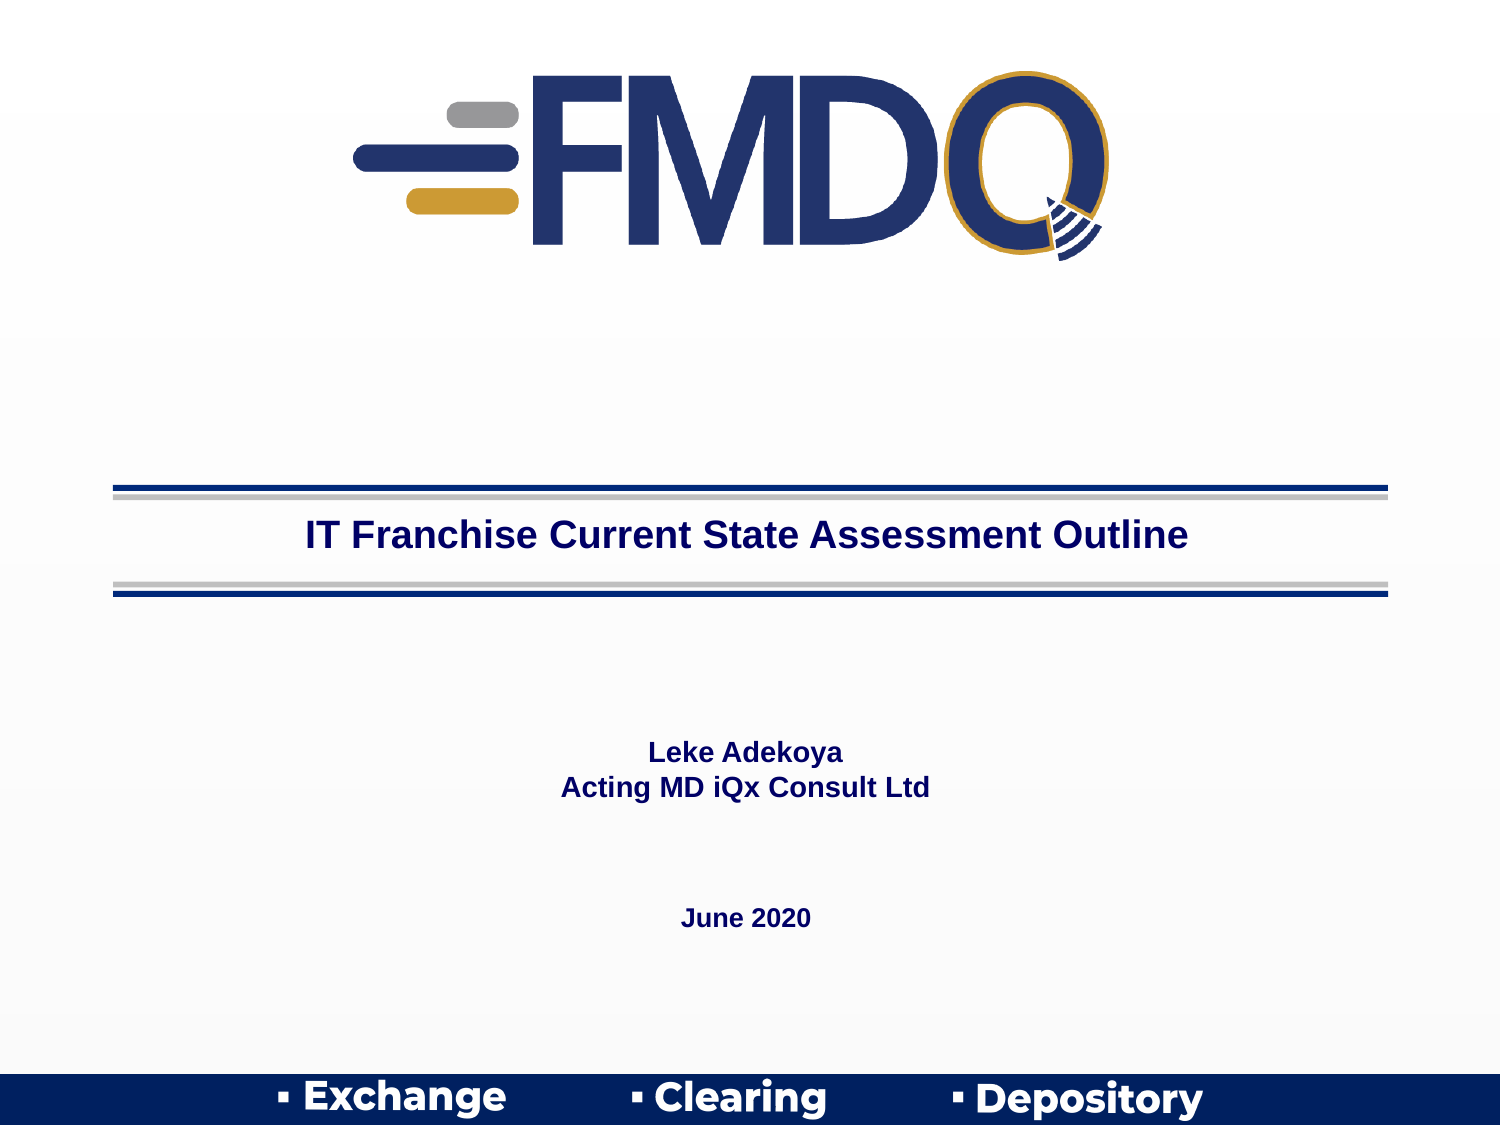

IT Franchise Current State Assessment Outline

Leke Adekoya
Acting MD iQx Consult Ltd

June 2020